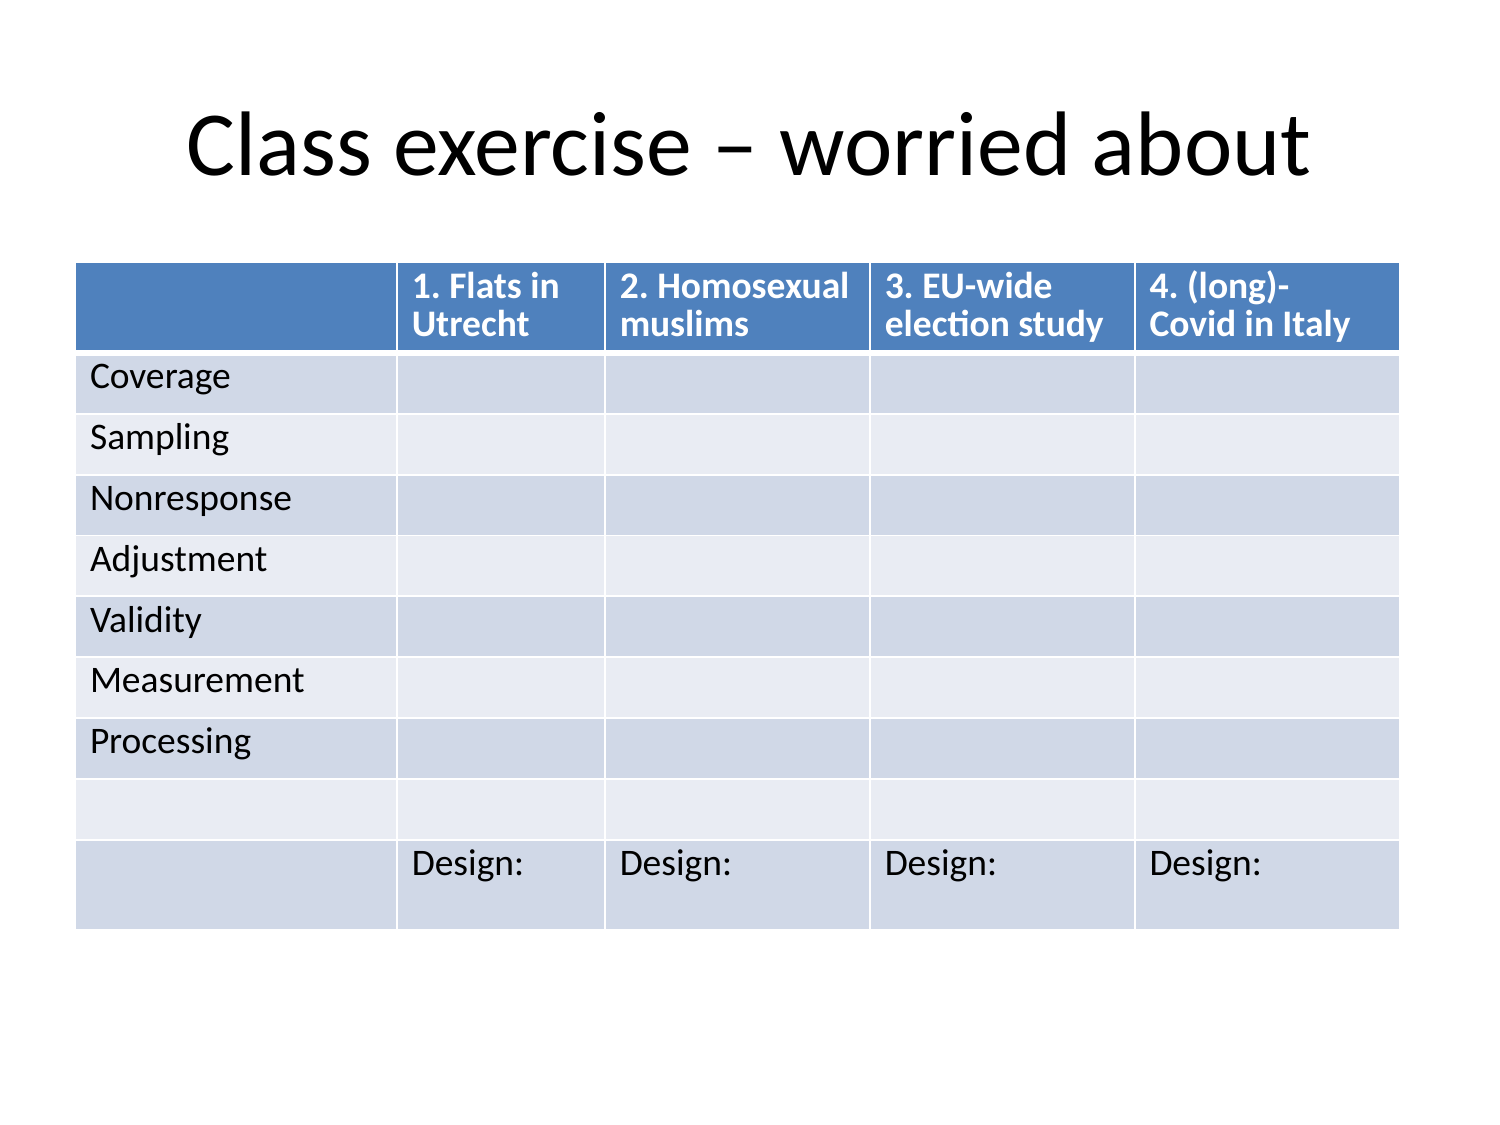

# Class exercise – worried about
|  | 1. Flats in Utrecht | 2. Homosexual muslims | 3. EU-wide election study | 4. (long)- Covid in Italy |
| --- | --- | --- | --- | --- |
| Coverage |  |  |  |  |
| Sampling |  |  |  |  |
| Nonresponse |  |  |  |  |
| Adjustment |  |  |  |  |
| Validity |  |  |  |  |
| Measurement |  |  |  |  |
| Processing |  |  |  |  |
|  |  |  |  |  |
|  | Design: | Design: | Design: | Design: |